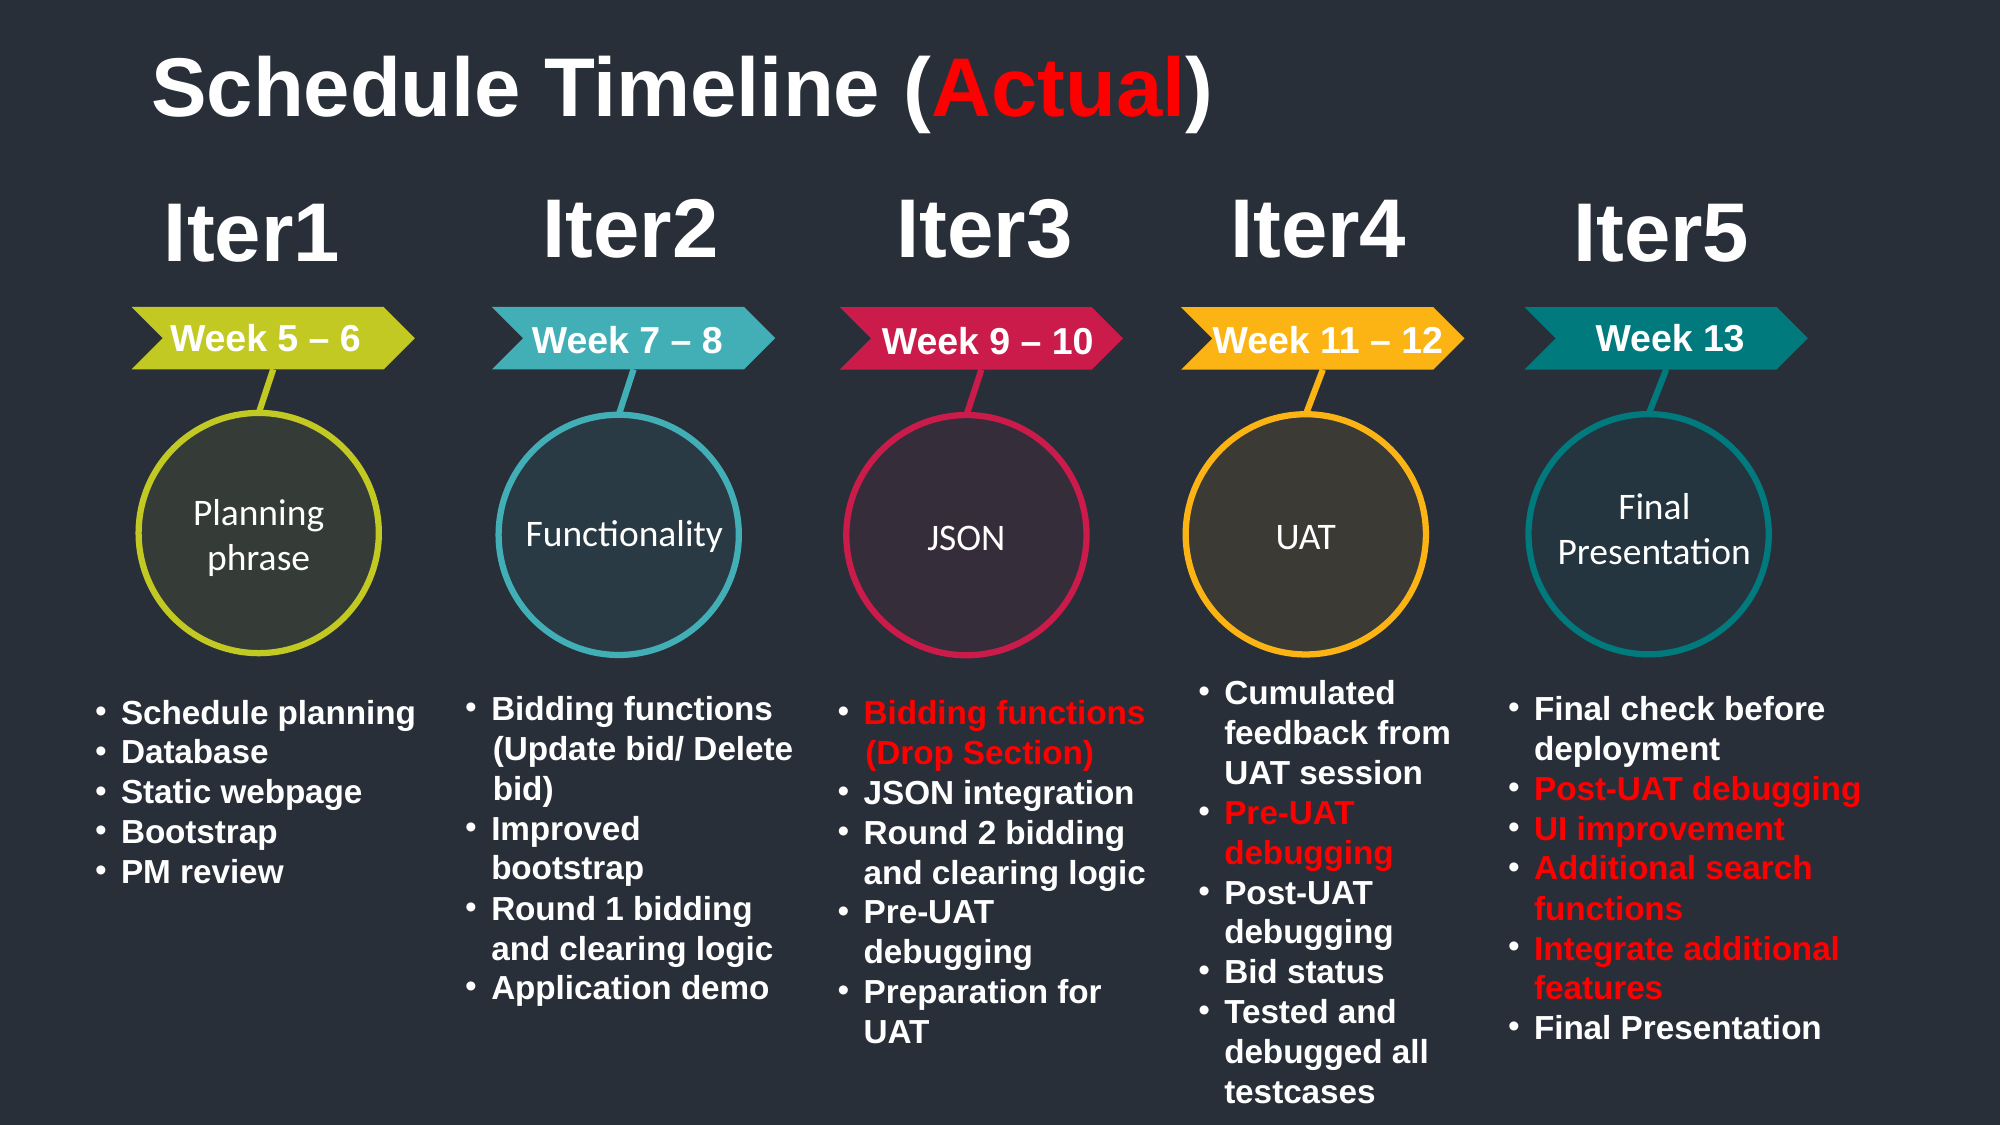

Schedule Timeline (Actual)
Iter2
Iter3
Iter4
Iter1
Iter5
Week 13

Week 5 – 6

Week 11 – 12
Week 7 – 8
Week 9 – 10
Planning
phrase

UAT

JSON
Final Presentation
Functionality
Cumulated feedback from UAT session
Pre-UAT debugging
Post-UAT debugging
Bid status
Tested and debugged all testcases
Bidding functions
   (Update bid/ Delete    bid)
Improved bootstrap
Round 1 bidding and clearing logic
Application demo
Final check before deployment
Post-UAT debugging
UI improvement
Additional search functions
Integrate additional features
Final Presentation
Schedule planning
Database
Static webpage
Bootstrap
PM review
Bidding functions
   (Drop Section)
JSON integration
Round 2 bidding and clearing logic
Pre-UAT debugging
Preparation for UAT